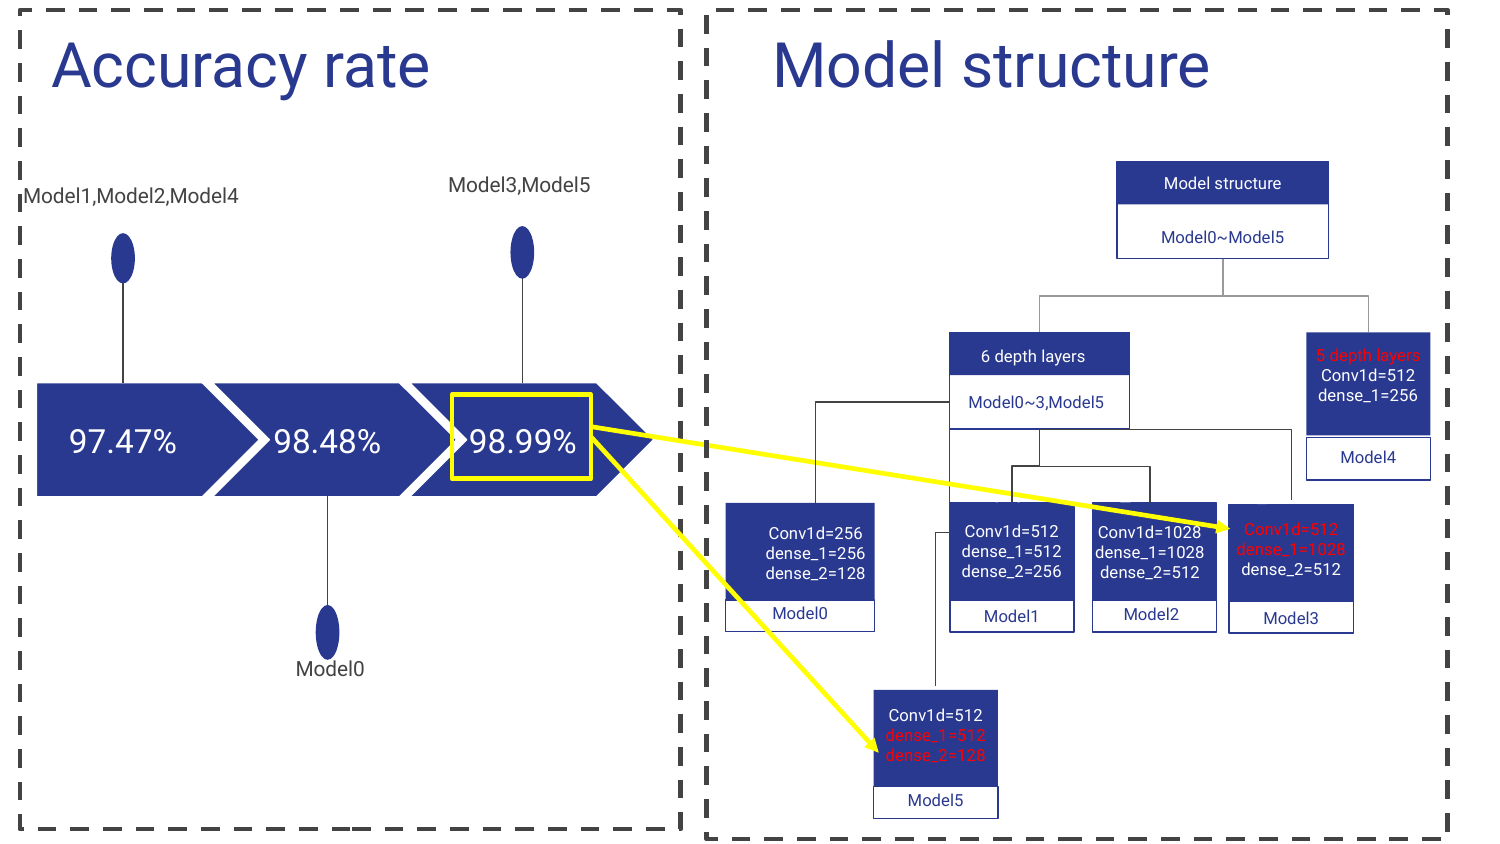

Accuracy rate
Model structure

Model structure
Model3,Model5

Model1,Model2,Model4
Model0~Model5

5 depth layers
Conv1d=512
dense_1=256

6 depth layers

Model0~3,Model5

97.47%
98.48%
98.99%

Model4

Conv1d=512
dense_1=1028
dense_2=512
Conv1d=512 dense_1=512
dense_2=256

Conv1d=1028
dense_1=1028
dense_2=512

Conv1d=256 dense_1=256
dense_2=128
Asia Lead
Europe Lead
Europe Lead
Vinny
Molly
Molly

Model0

Model2

Model1
Model3
Model0
Conv1d=512 dense_1=512
dense_2=128

Model5